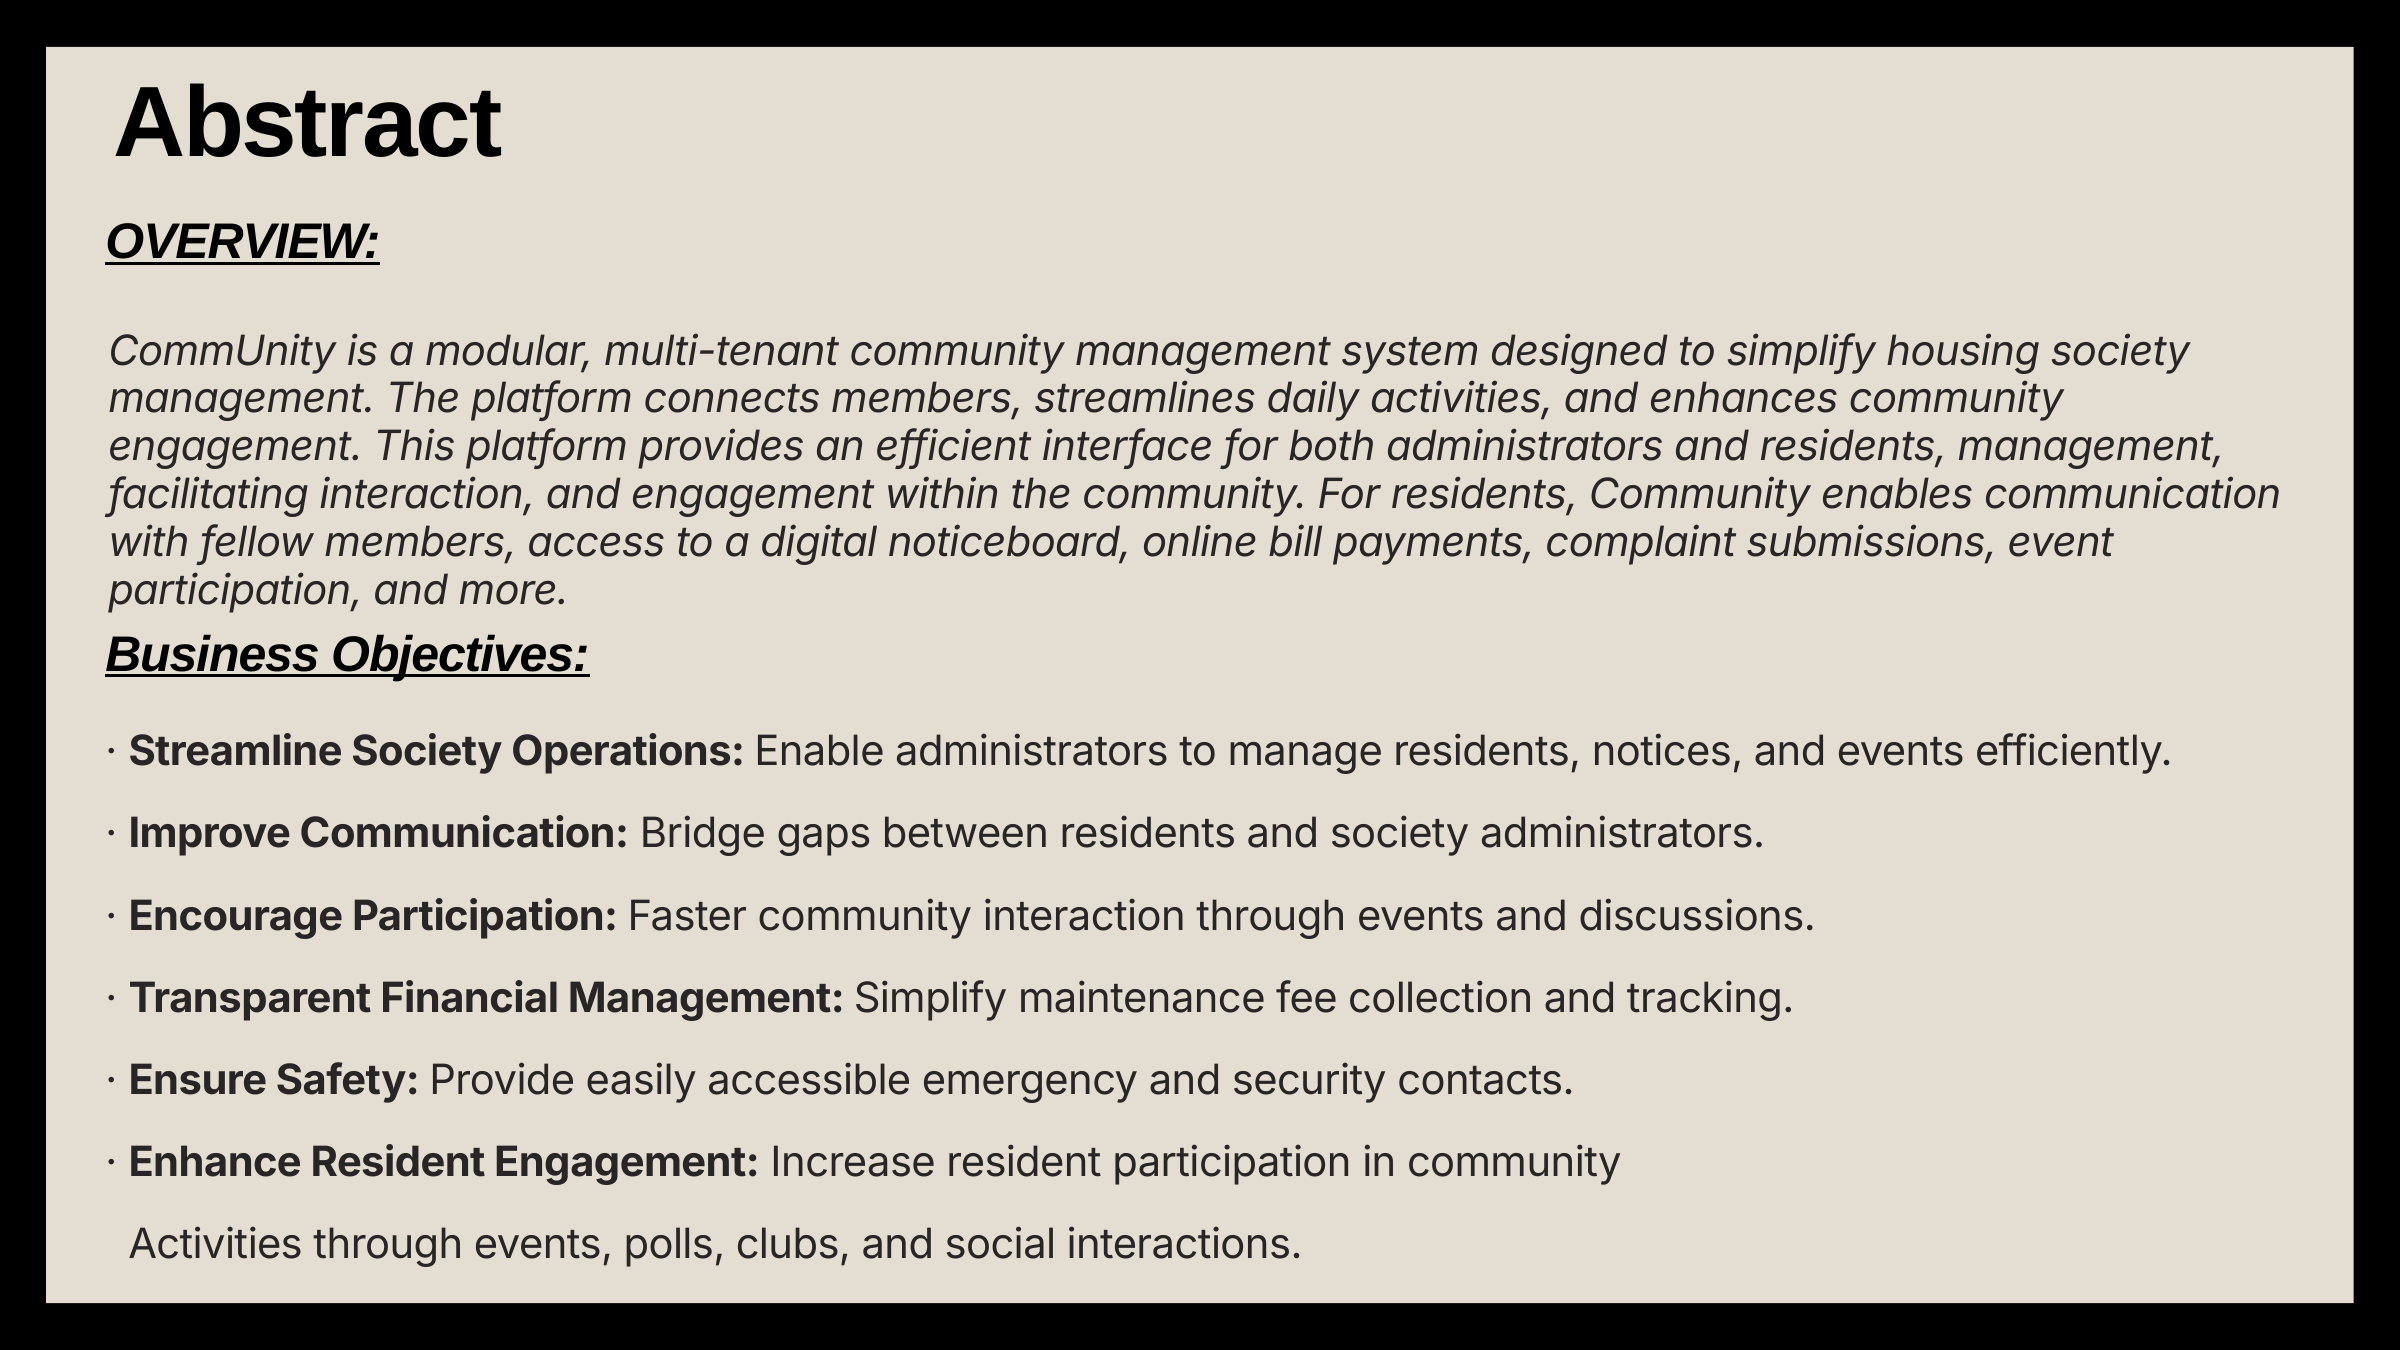

Abstract
OVERVIEW:
CommUnity is a modular, multi-tenant community management system designed to simplify housing society management. The platform connects members, streamlines daily activities, and enhances community engagement. This platform provides an efficient interface for both administrators and residents, management, facilitating interaction, and engagement within the community. For residents, Community enables communication with fellow members, access to a digital noticeboard, online bill payments, complaint submissions, event participation, and more.

Business Objectives:
· Streamline Society Operations: Enable administrators to manage residents, notices, and events efficiently.
· Improve Communication: Bridge gaps between residents and society administrators.
· Encourage Participation: Faster community interaction through events and discussions.
· Transparent Financial Management: Simplify maintenance fee collection and tracking.
· Ensure Safety: Provide easily accessible emergency and security contacts.
· Enhance Resident Engagement: Increase resident participation in community
  Activities through events, polls, clubs, and social interactions.